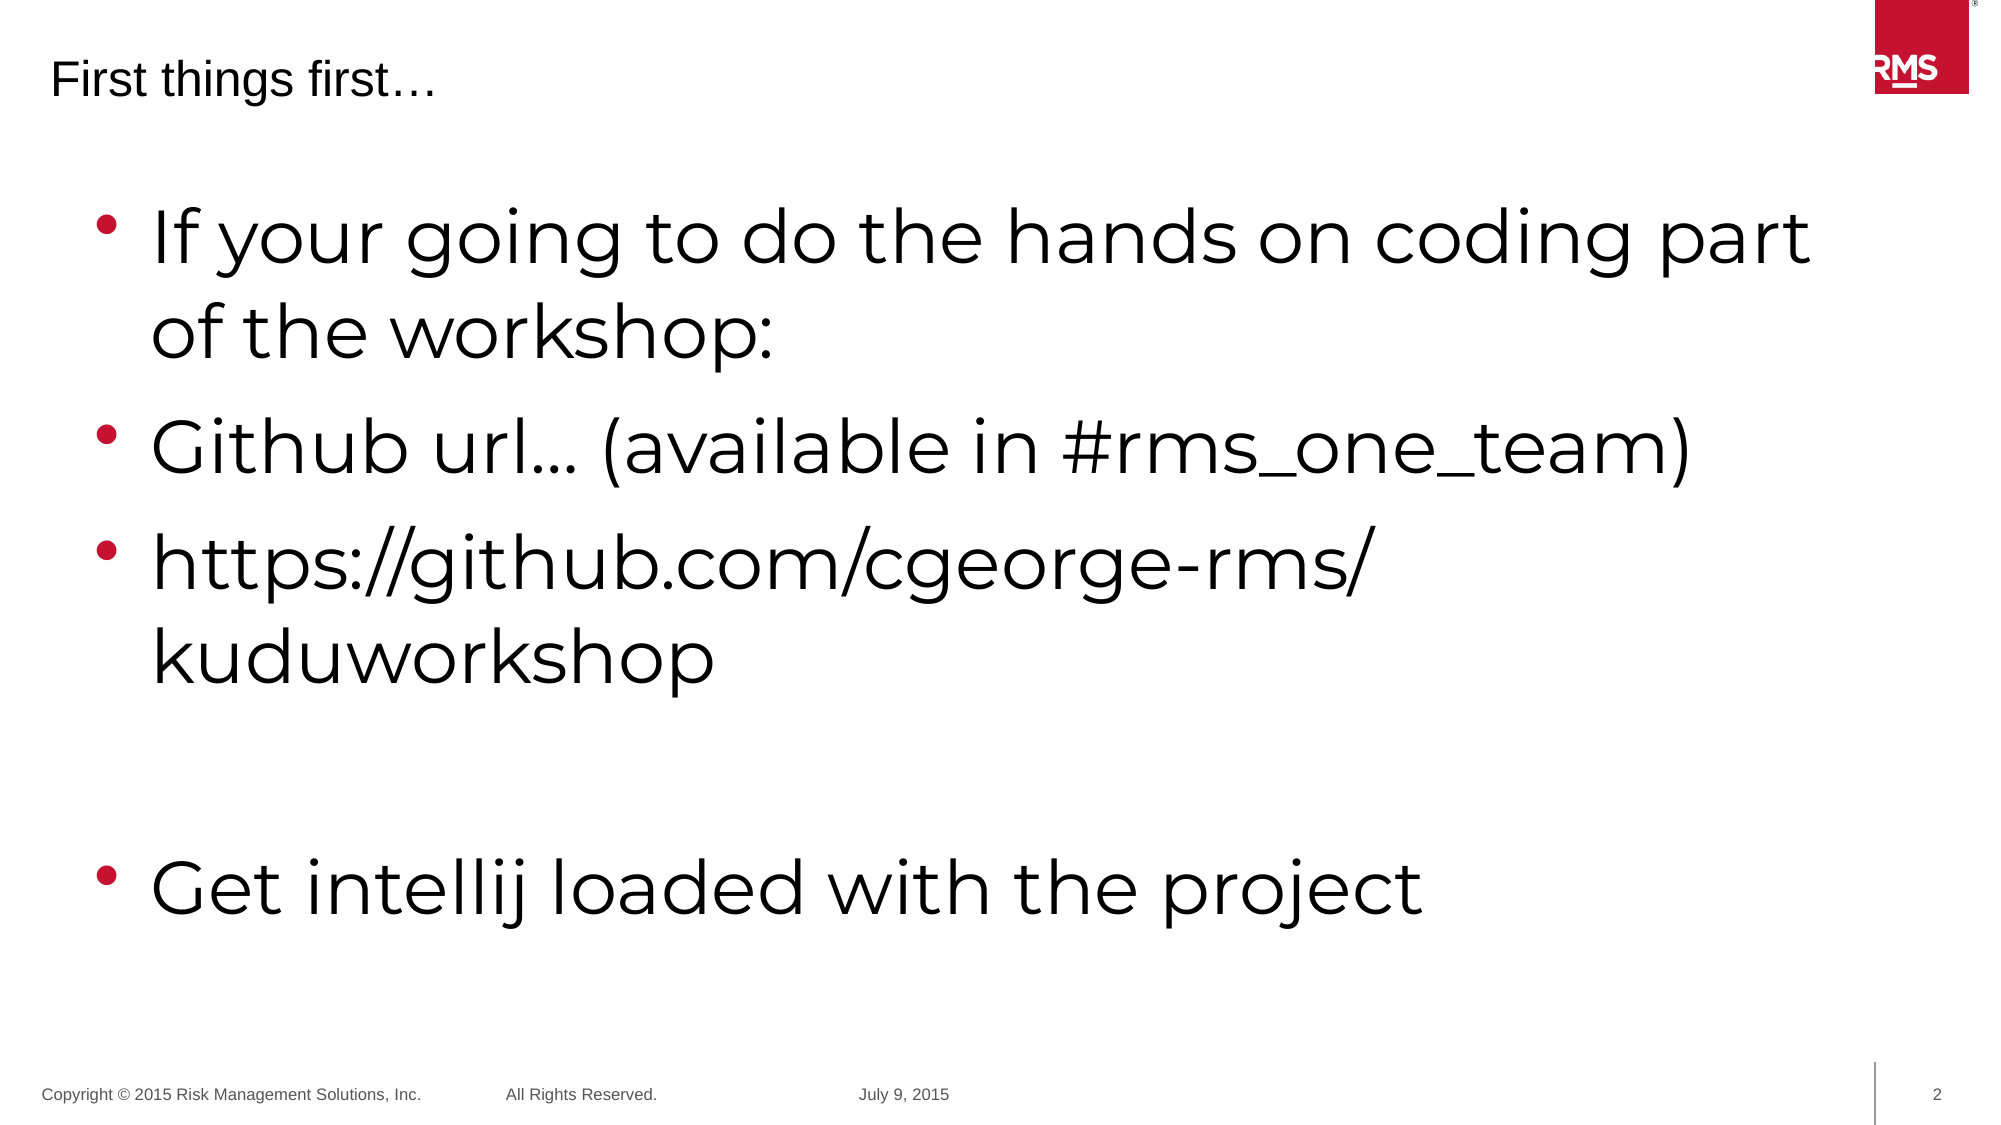

First things first…
If your going to do the hands on coding part of the workshop:
Github url… (available in #rms_one_team)
https://github.com/cgeorge-rms/kuduworkshop

Get intellij loaded with the project